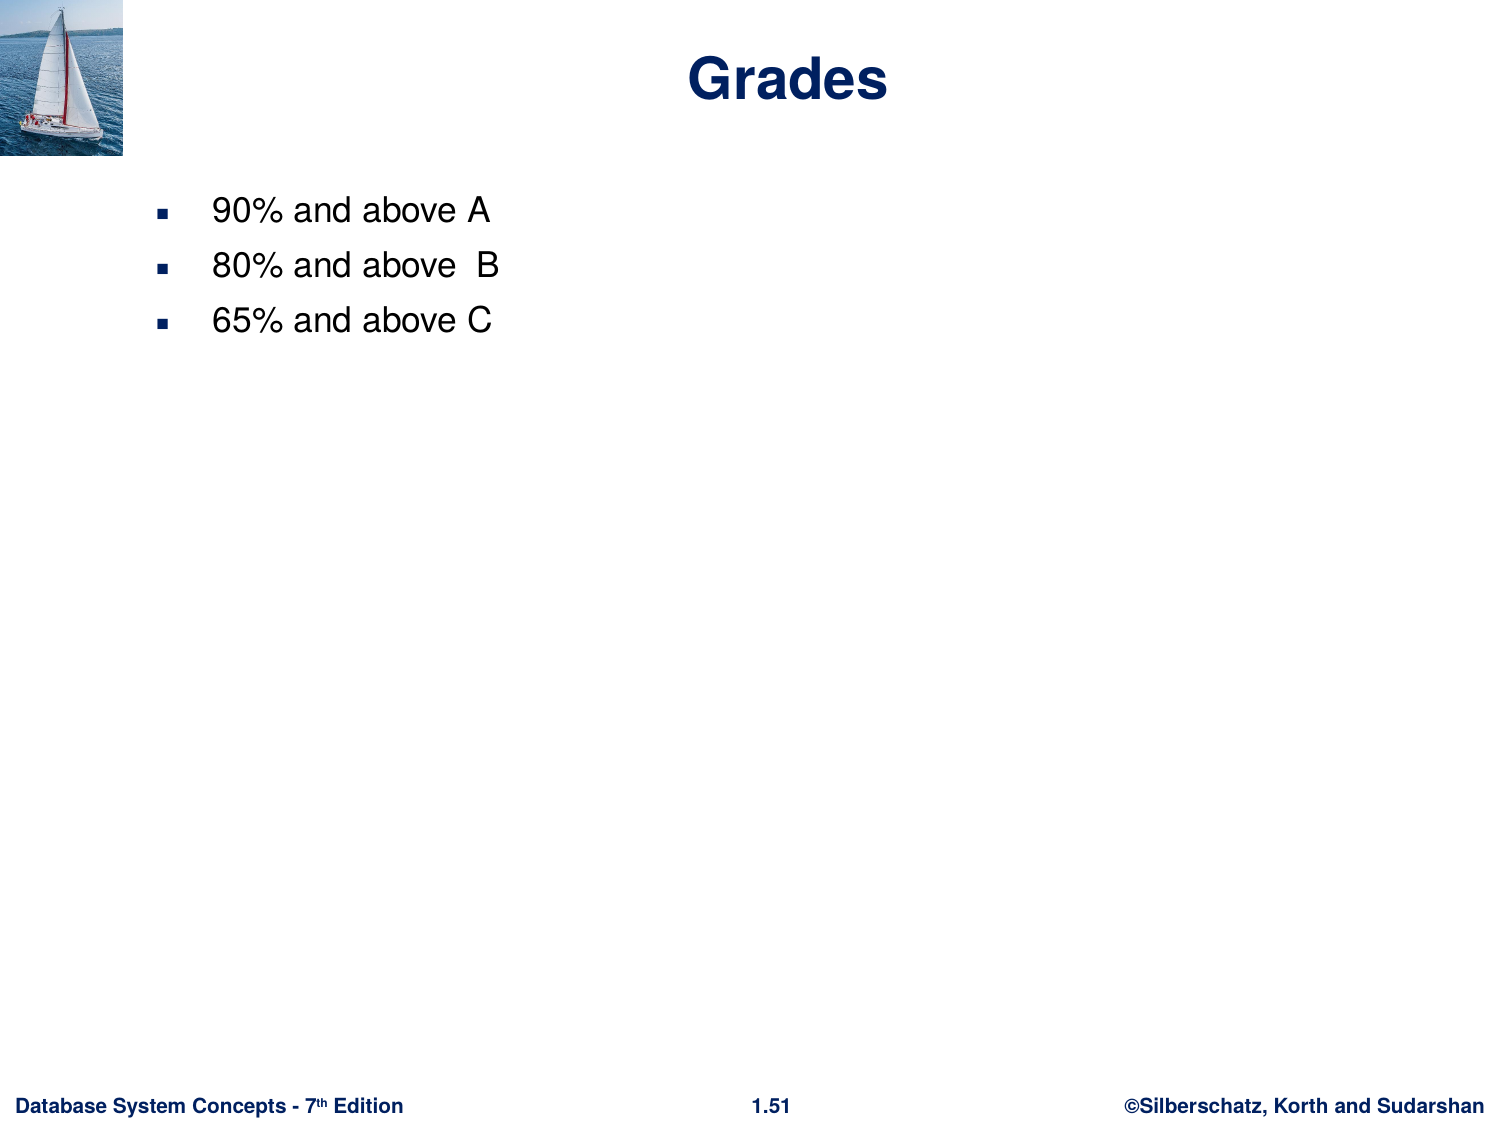

# Grades
90% and above A
80% and above  B
65% and above C